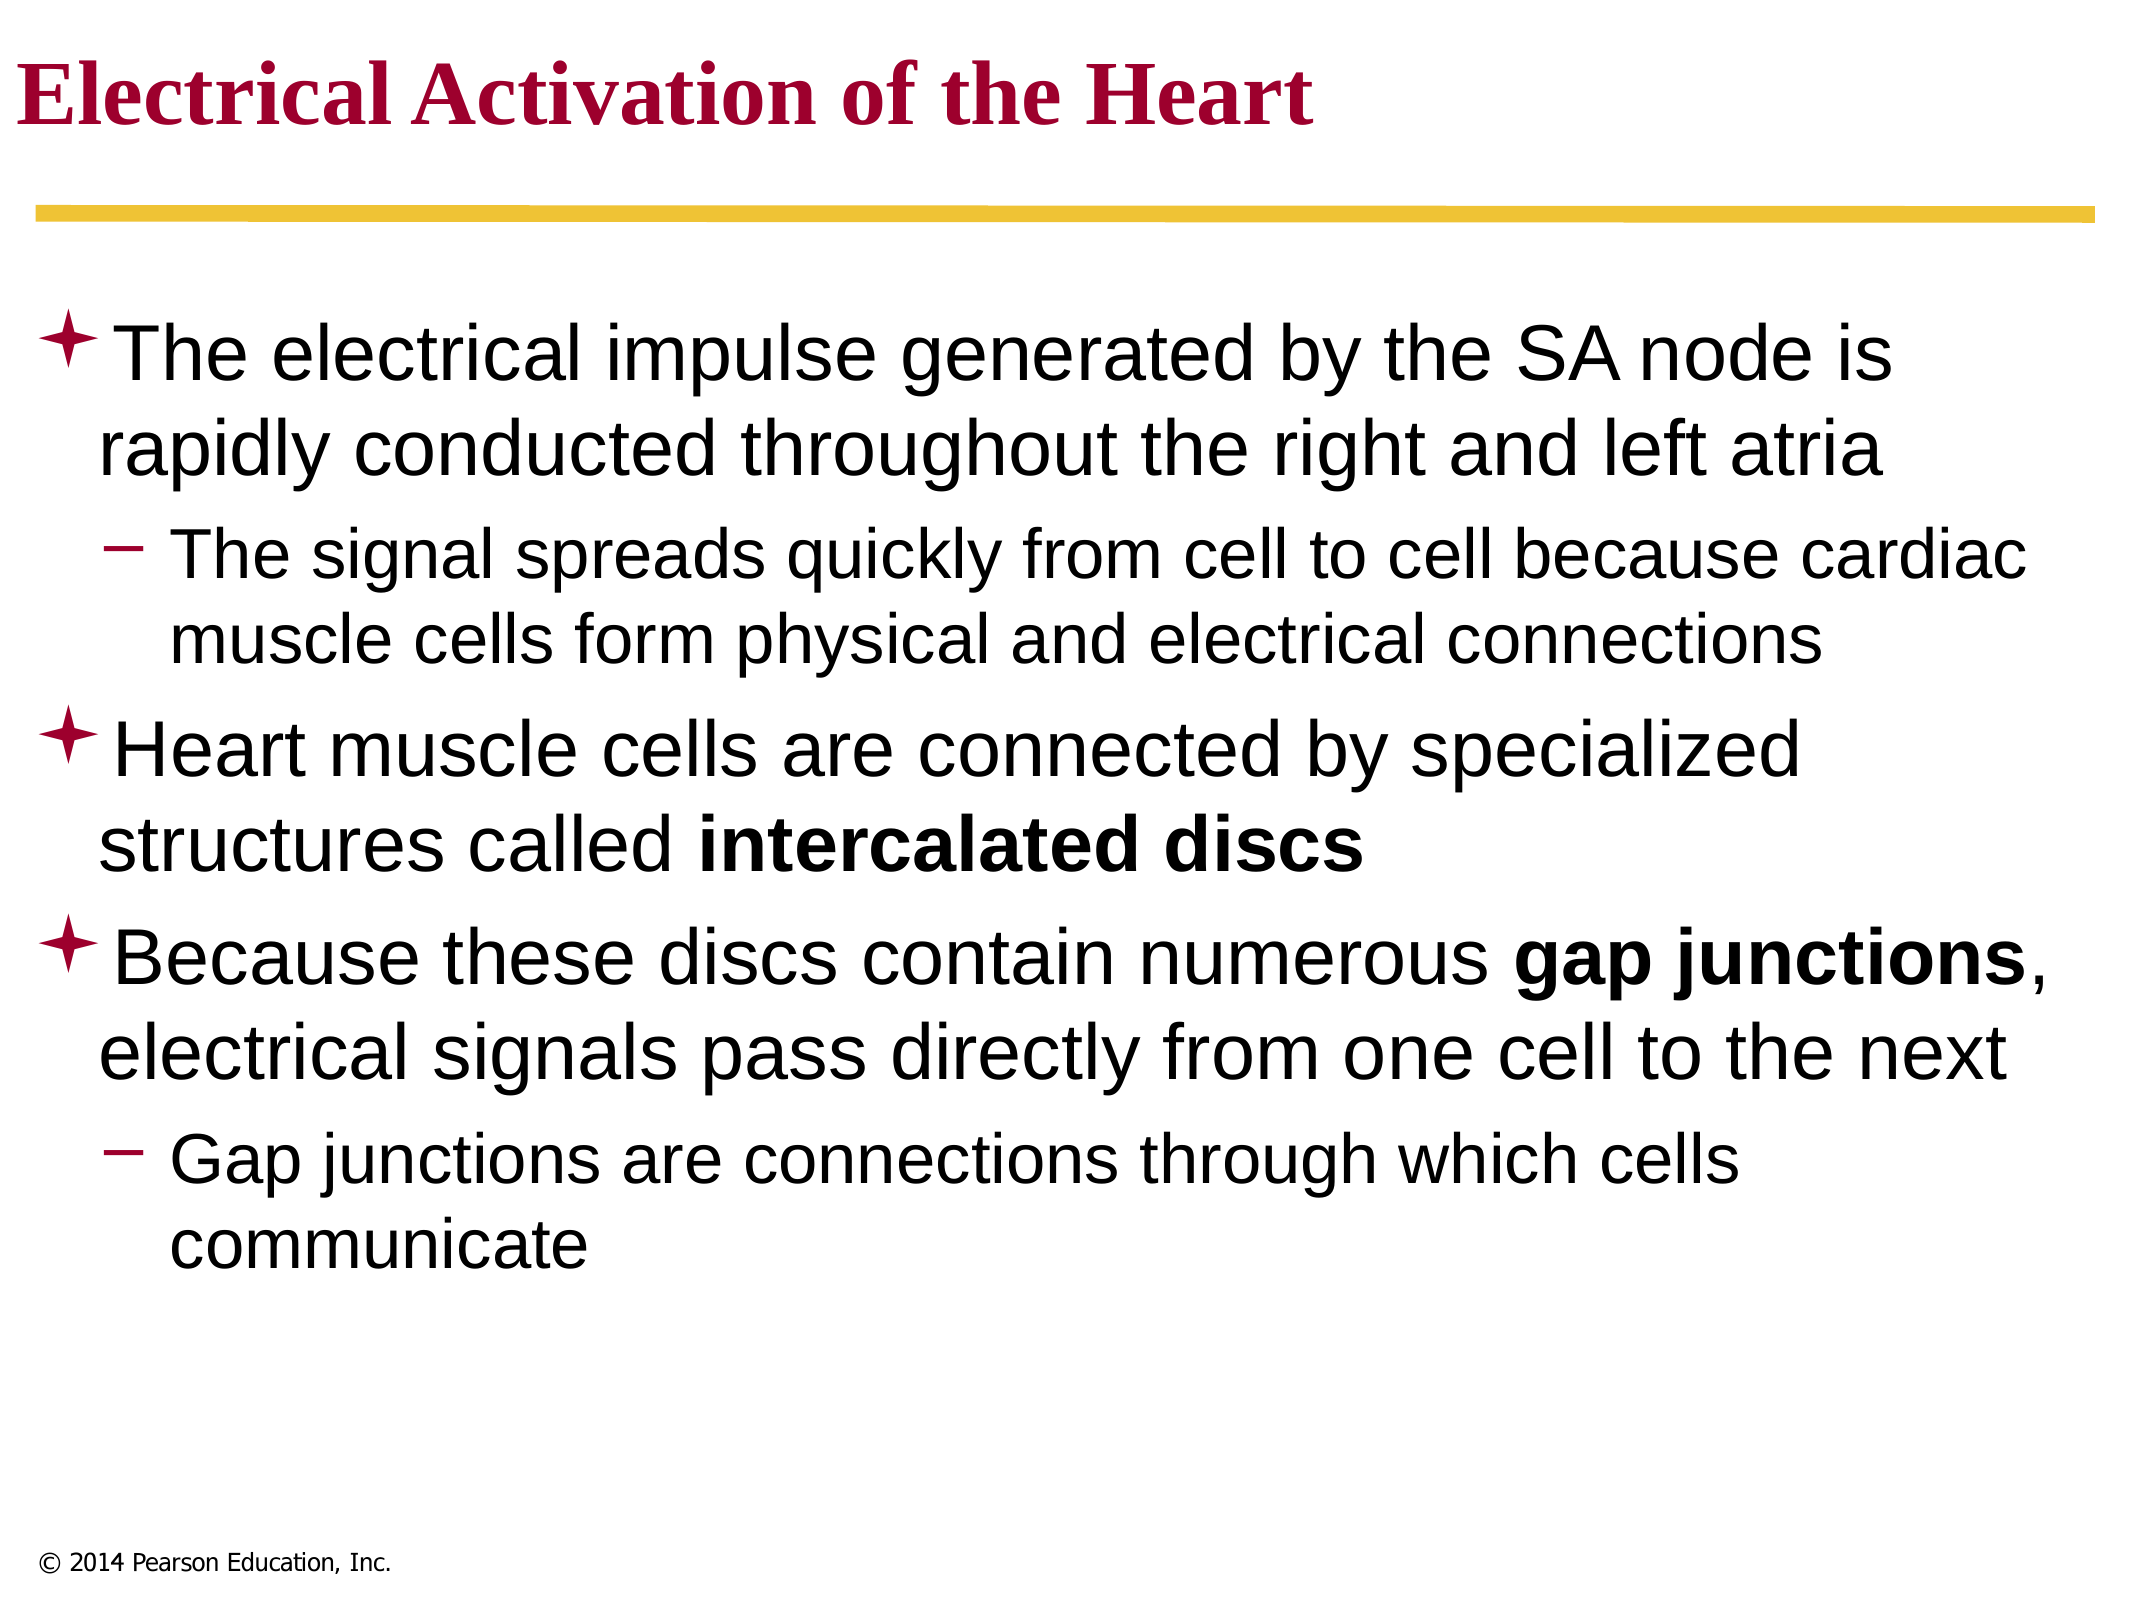

Electrical Activation of the Heart

The electrical impulse generated by the SA node is rapidly conducted throughout the right and left atria
The signal spreads quickly from cell to cell because cardiac muscle cells form physical and electrical connections
Heart muscle cells are connected by specialized structures called intercalated discs
Because these discs contain numerous gap junctions, electrical signals pass directly from one cell to the next
Gap junctions are connections through which cells communicate